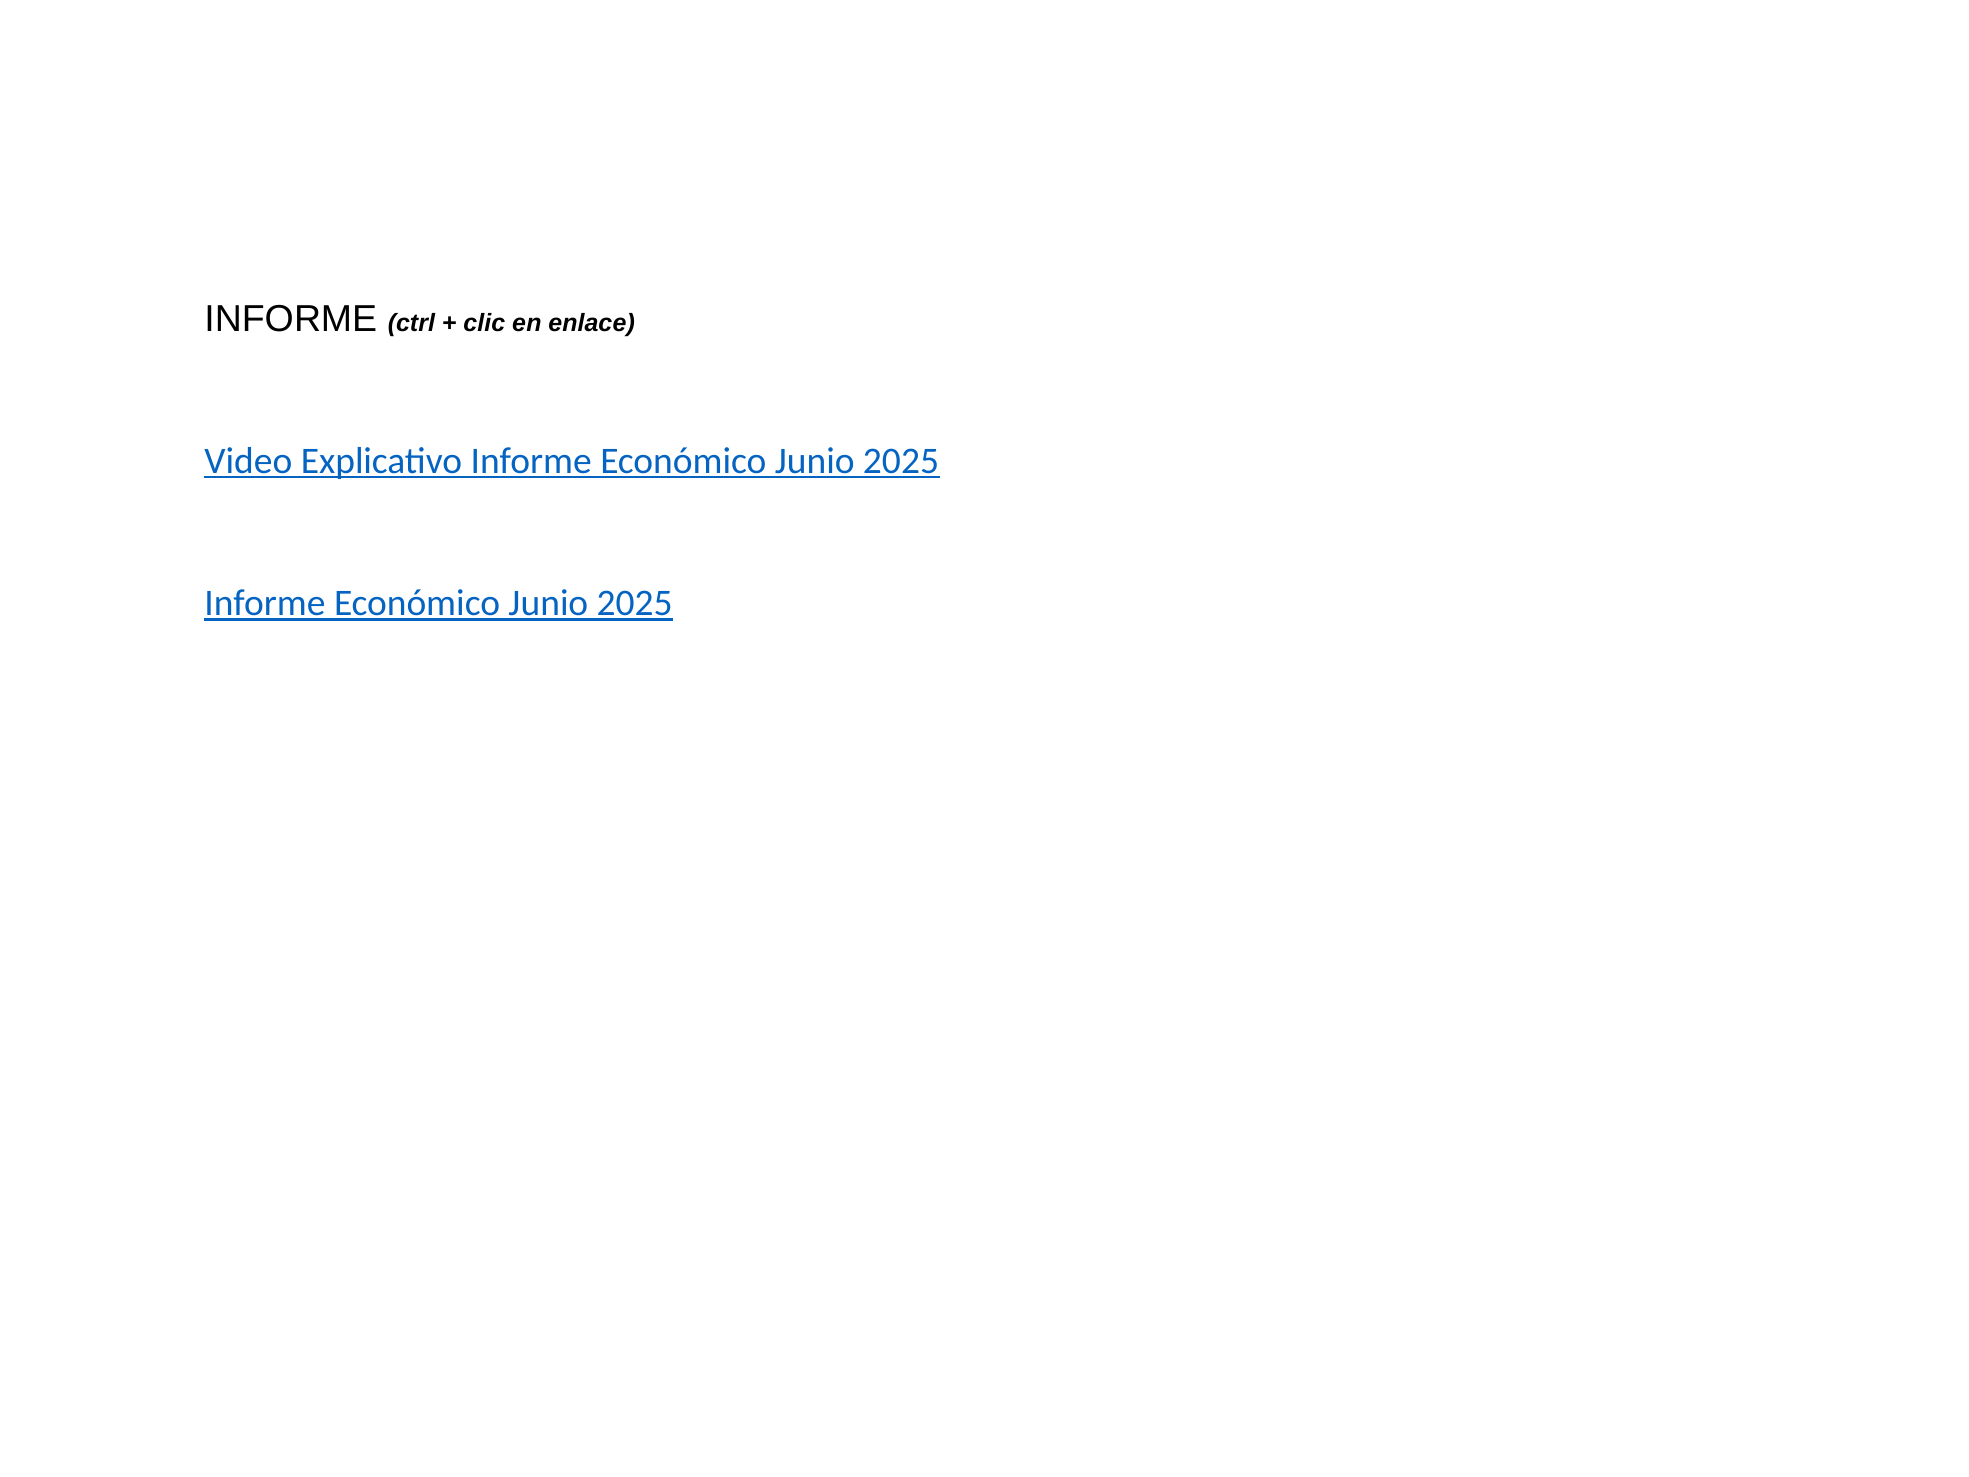

INFORME (ctrl + clic en enlace)
Video Explicativo Informe Económico Junio 2025
Informe Económico Junio 2025